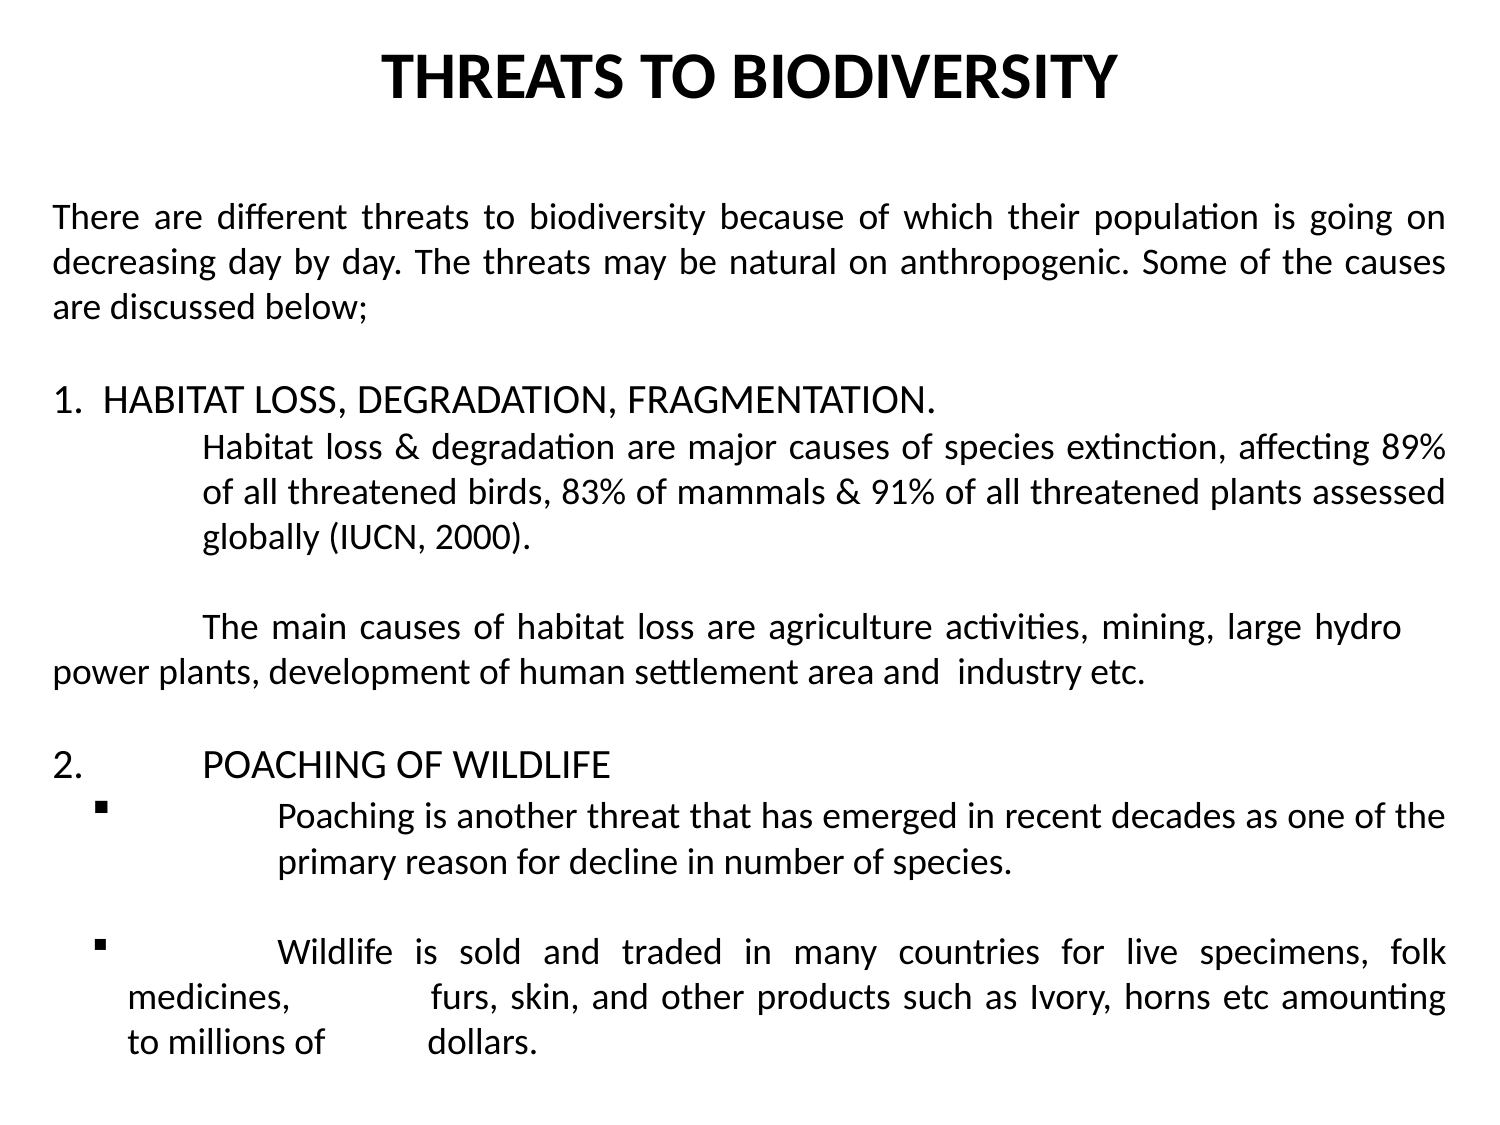

THREATS TO BIODIVERSITY

There are different threats to biodiversity because of which their population is going on decreasing day by day. The threats may be natural on anthropogenic. Some of the causes are discussed below;

1.  HABITAT LOSS, DEGRADATION, FRAGMENTATION.
	Habitat loss & degradation are major causes of species extinction, affecting 89% 	of all threatened birds, 83% of mammals & 91% of all threatened plants assessed 	globally (IUCN, 2000).

	The main causes of habitat loss are agriculture activities, mining, large hydro 	power plants, development of human settlement area and  industry etc.

2.	POACHING OF WILDLIFE
	Poaching is another threat that has emerged in recent decades as one of the 	primary reason for decline in number of species.

	Wildlife is sold and traded in many countries for live specimens, folk medicines, 	furs, skin, and other products such as Ivory, horns etc amounting to millions of  	dollars.